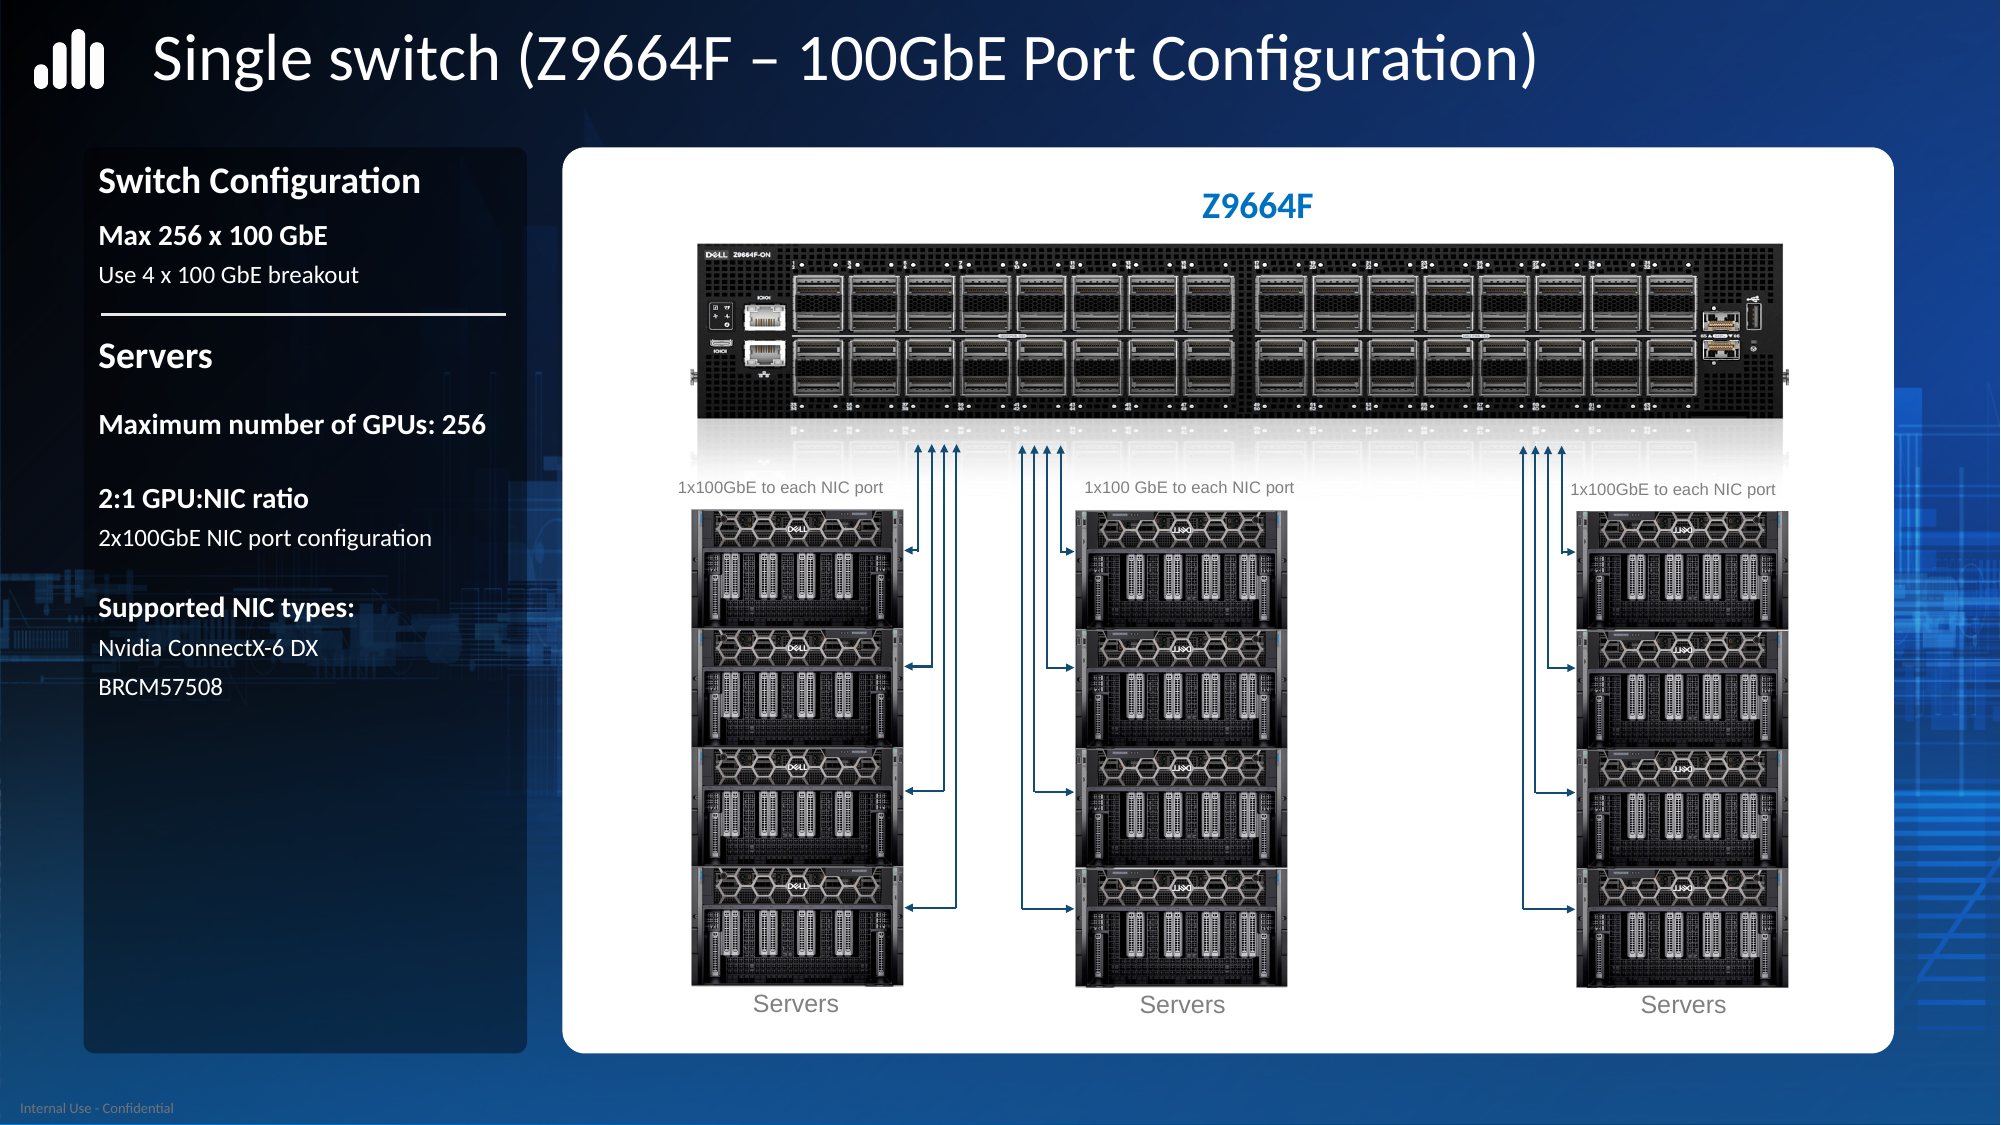

# Single switch (Z9664F – 100GbE Port Configuration)